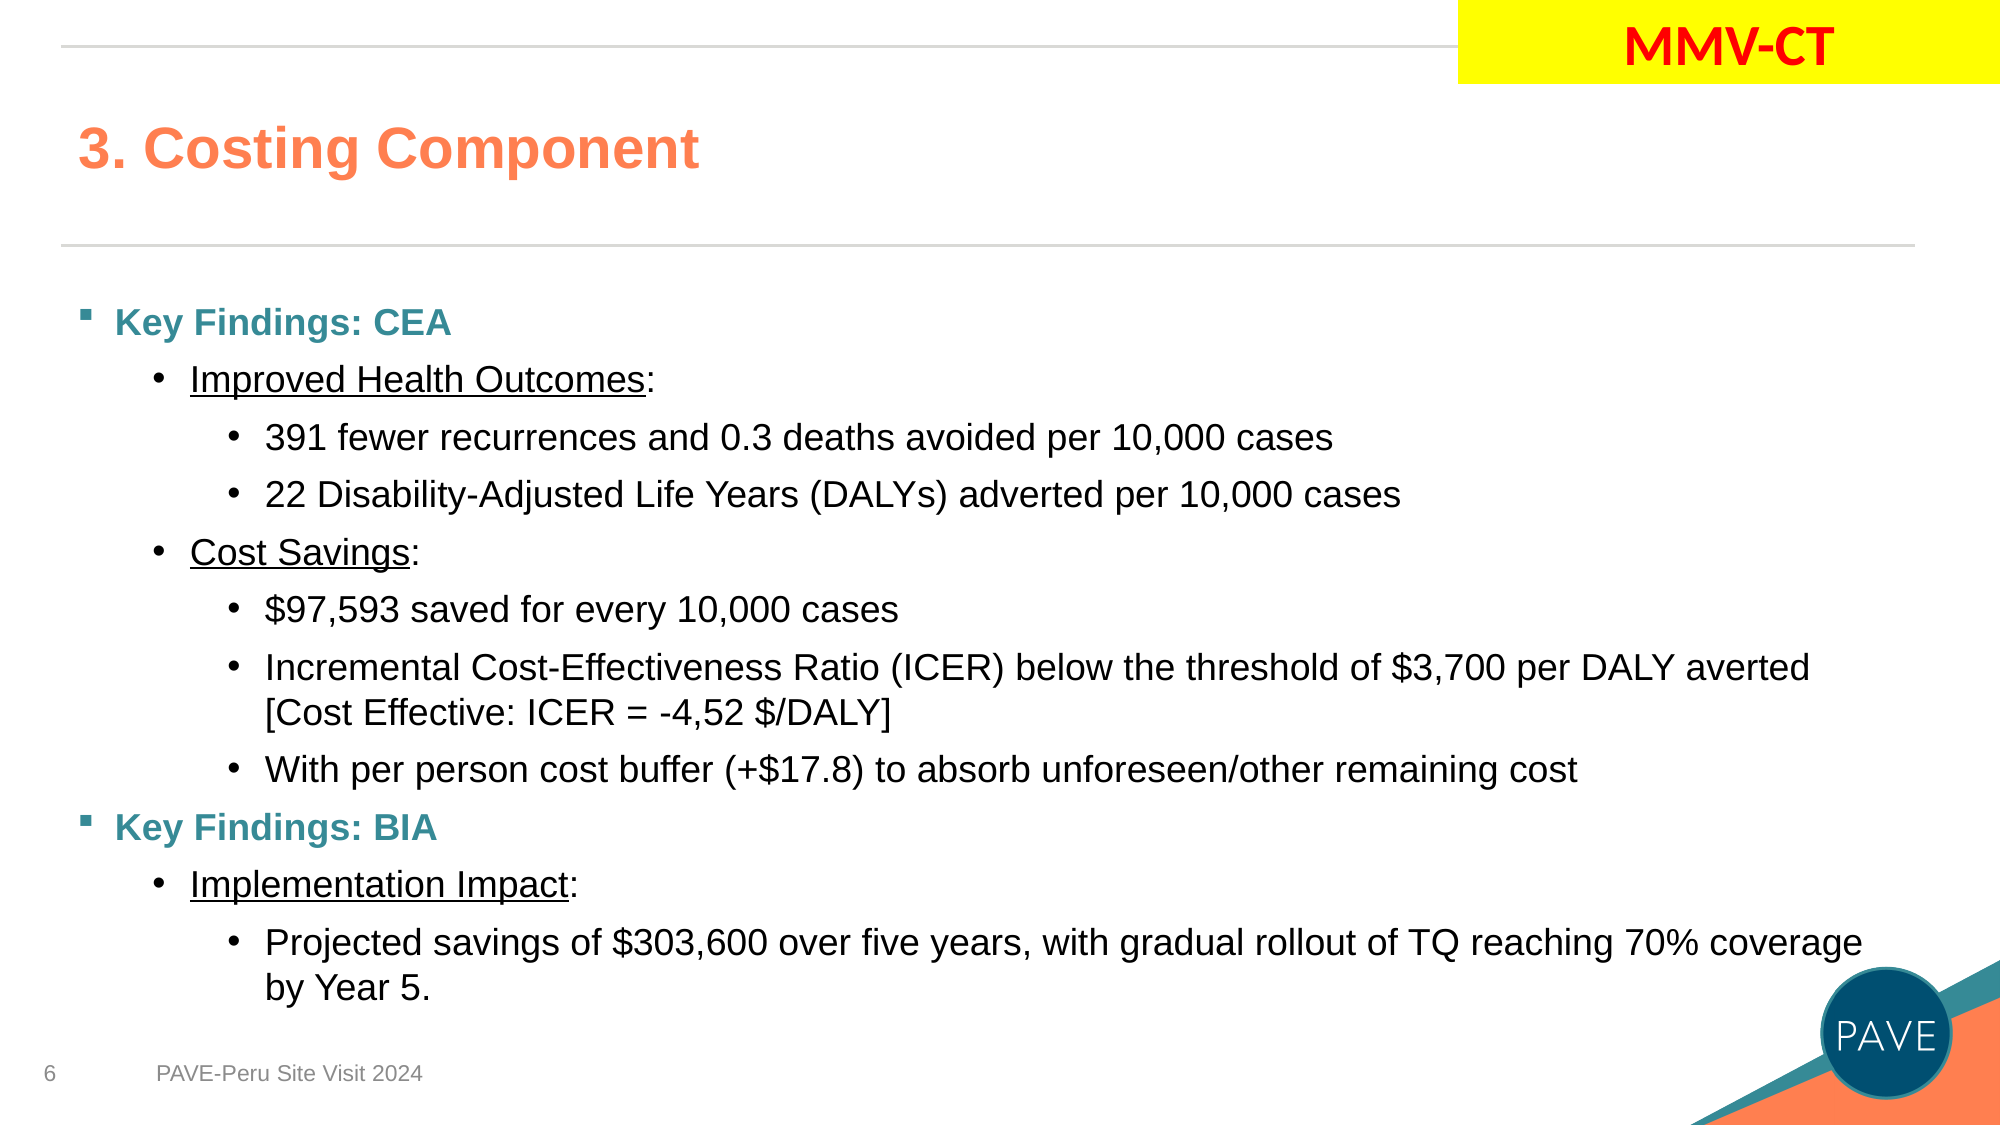

MMV-CT
# 3. Costing Component
Key Findings: CEA
Improved Health Outcomes:
391 fewer recurrences and 0.3 deaths avoided per 10,000 cases
22 Disability-Adjusted Life Years (DALYs) adverted per 10,000 cases
Cost Savings:
$97,593 saved for every 10,000 cases
Incremental Cost-Effectiveness Ratio (ICER) below the threshold of $3,700 per DALY averted [Cost Effective: ICER = -4,52 $/DALY]
With per person cost buffer (+$17.8) to absorb unforeseen/other remaining cost
Key Findings: BIA
Implementation Impact:
Projected savings of $303,600 over five years, with gradual rollout of TQ reaching 70% coverage by Year 5.
6
PAVE-Peru Site Visit 2024